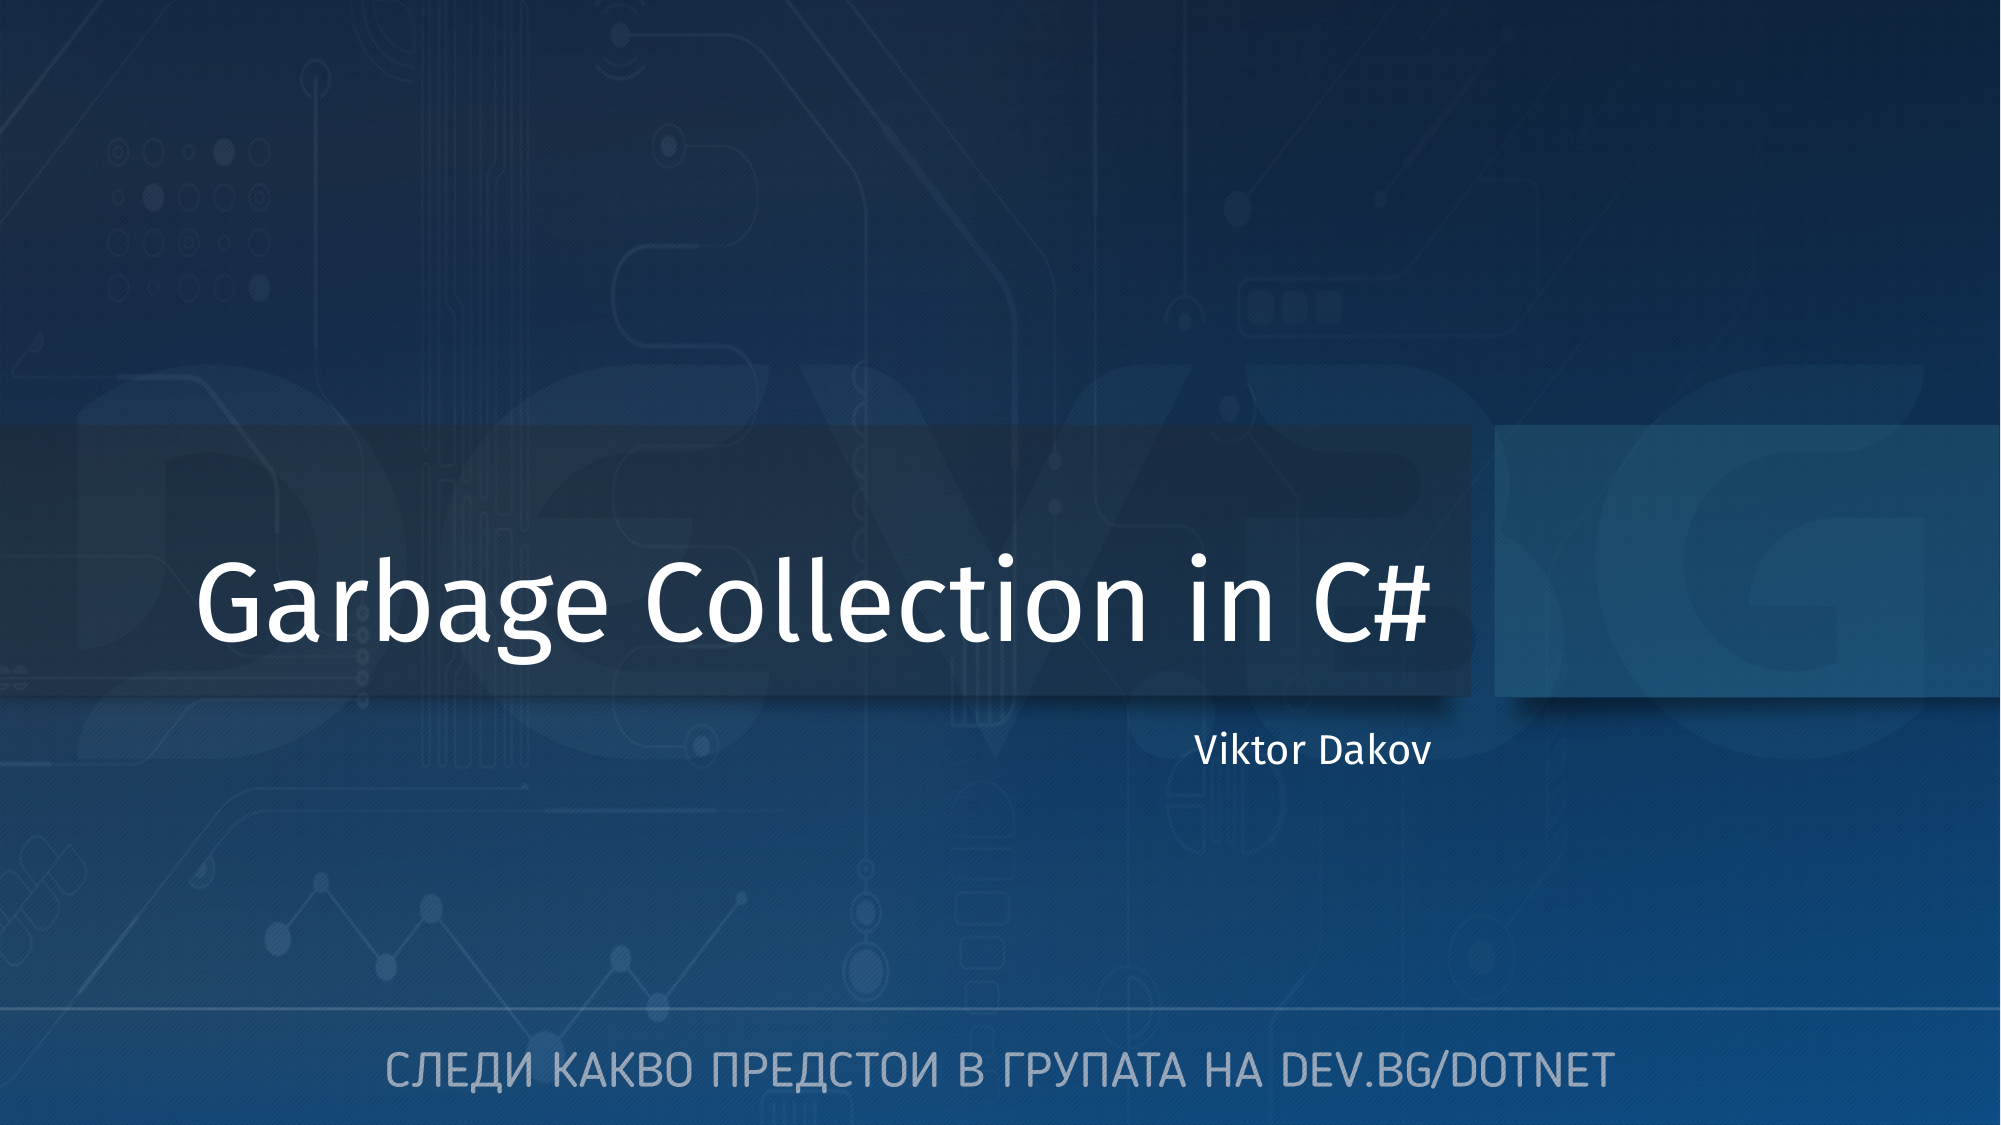

# Garbage Collection in C#
Viktor Dakov